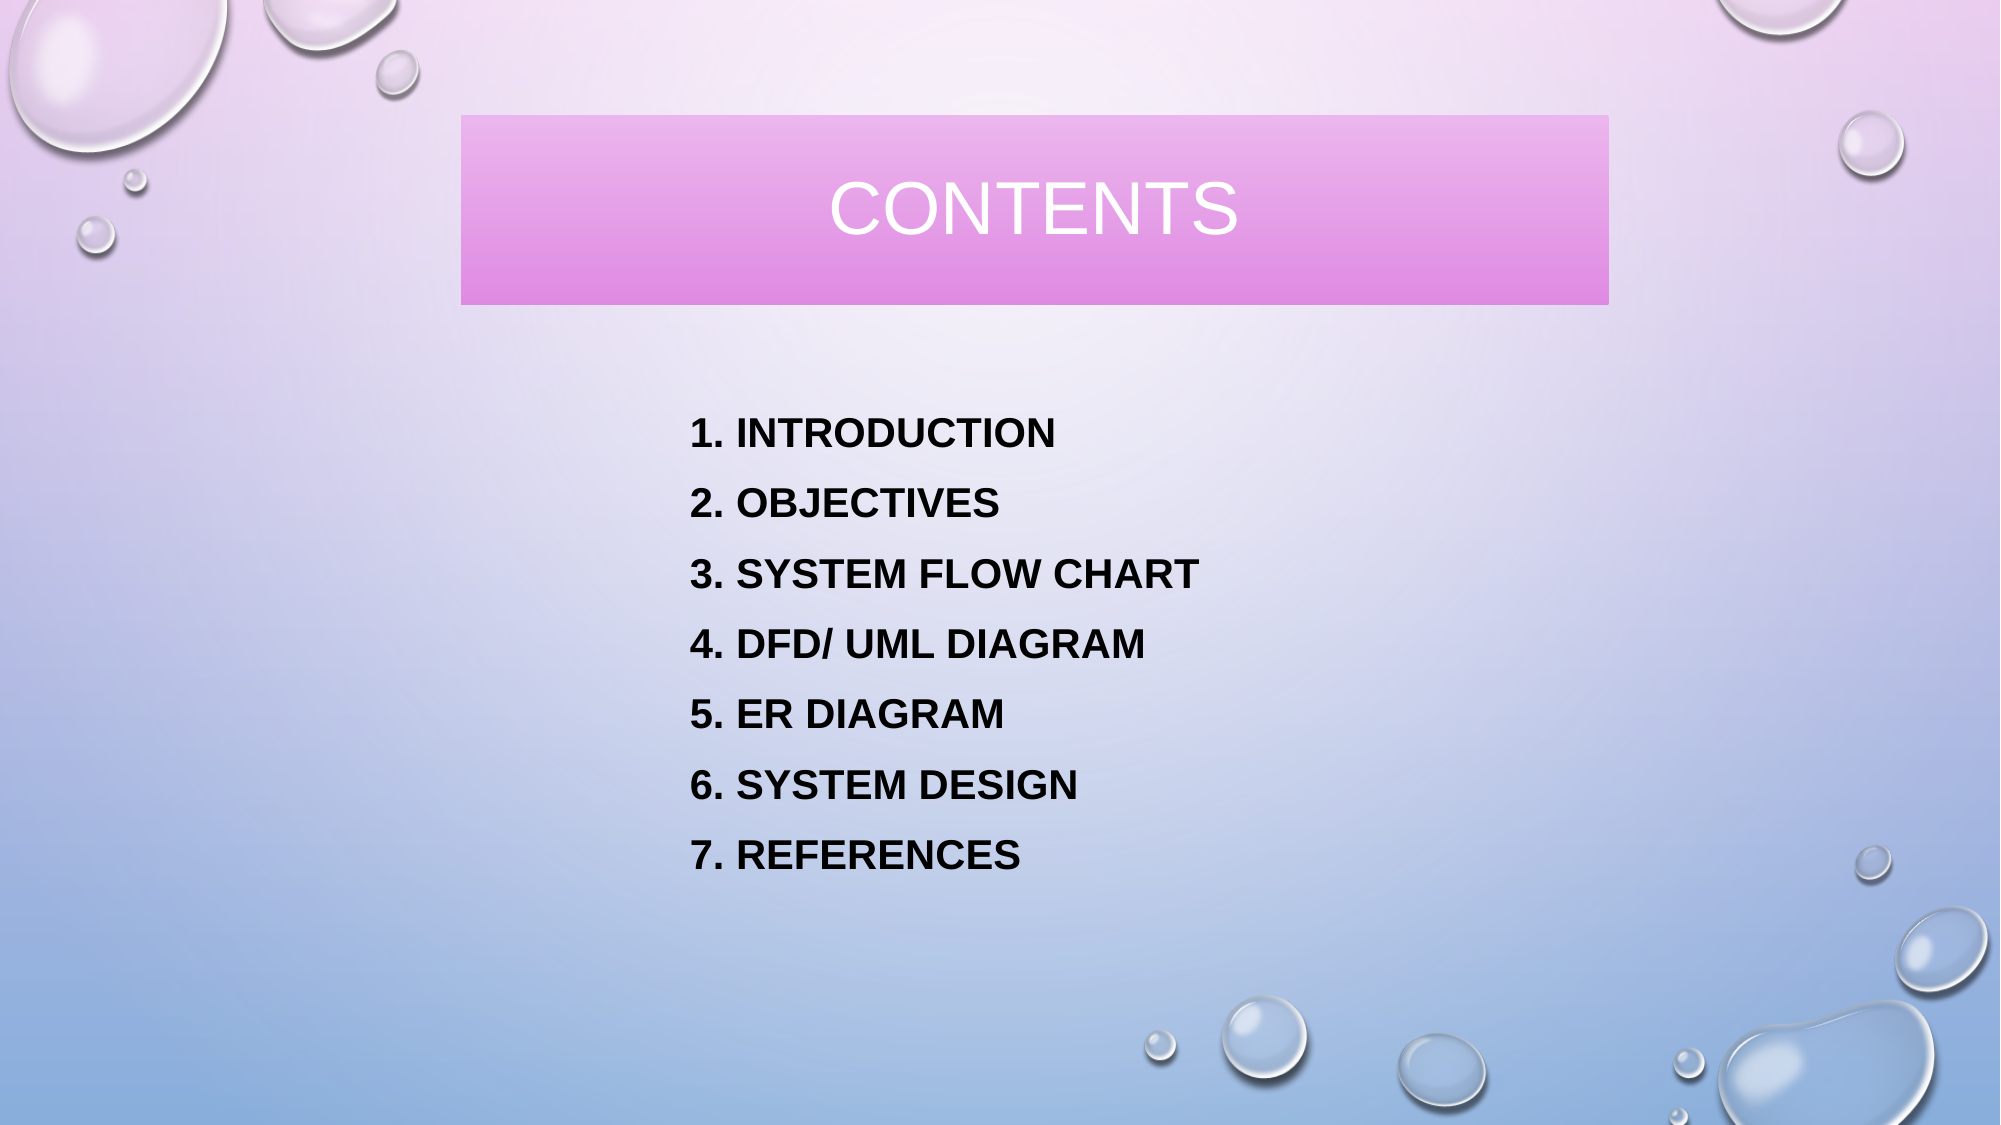

# Contents
			1. Introduction
 			2. Objectives
			3. System Flow Chart
			4. DFD/ UML Diagram
			5. ER Diagram
			6. System Design
			7. references